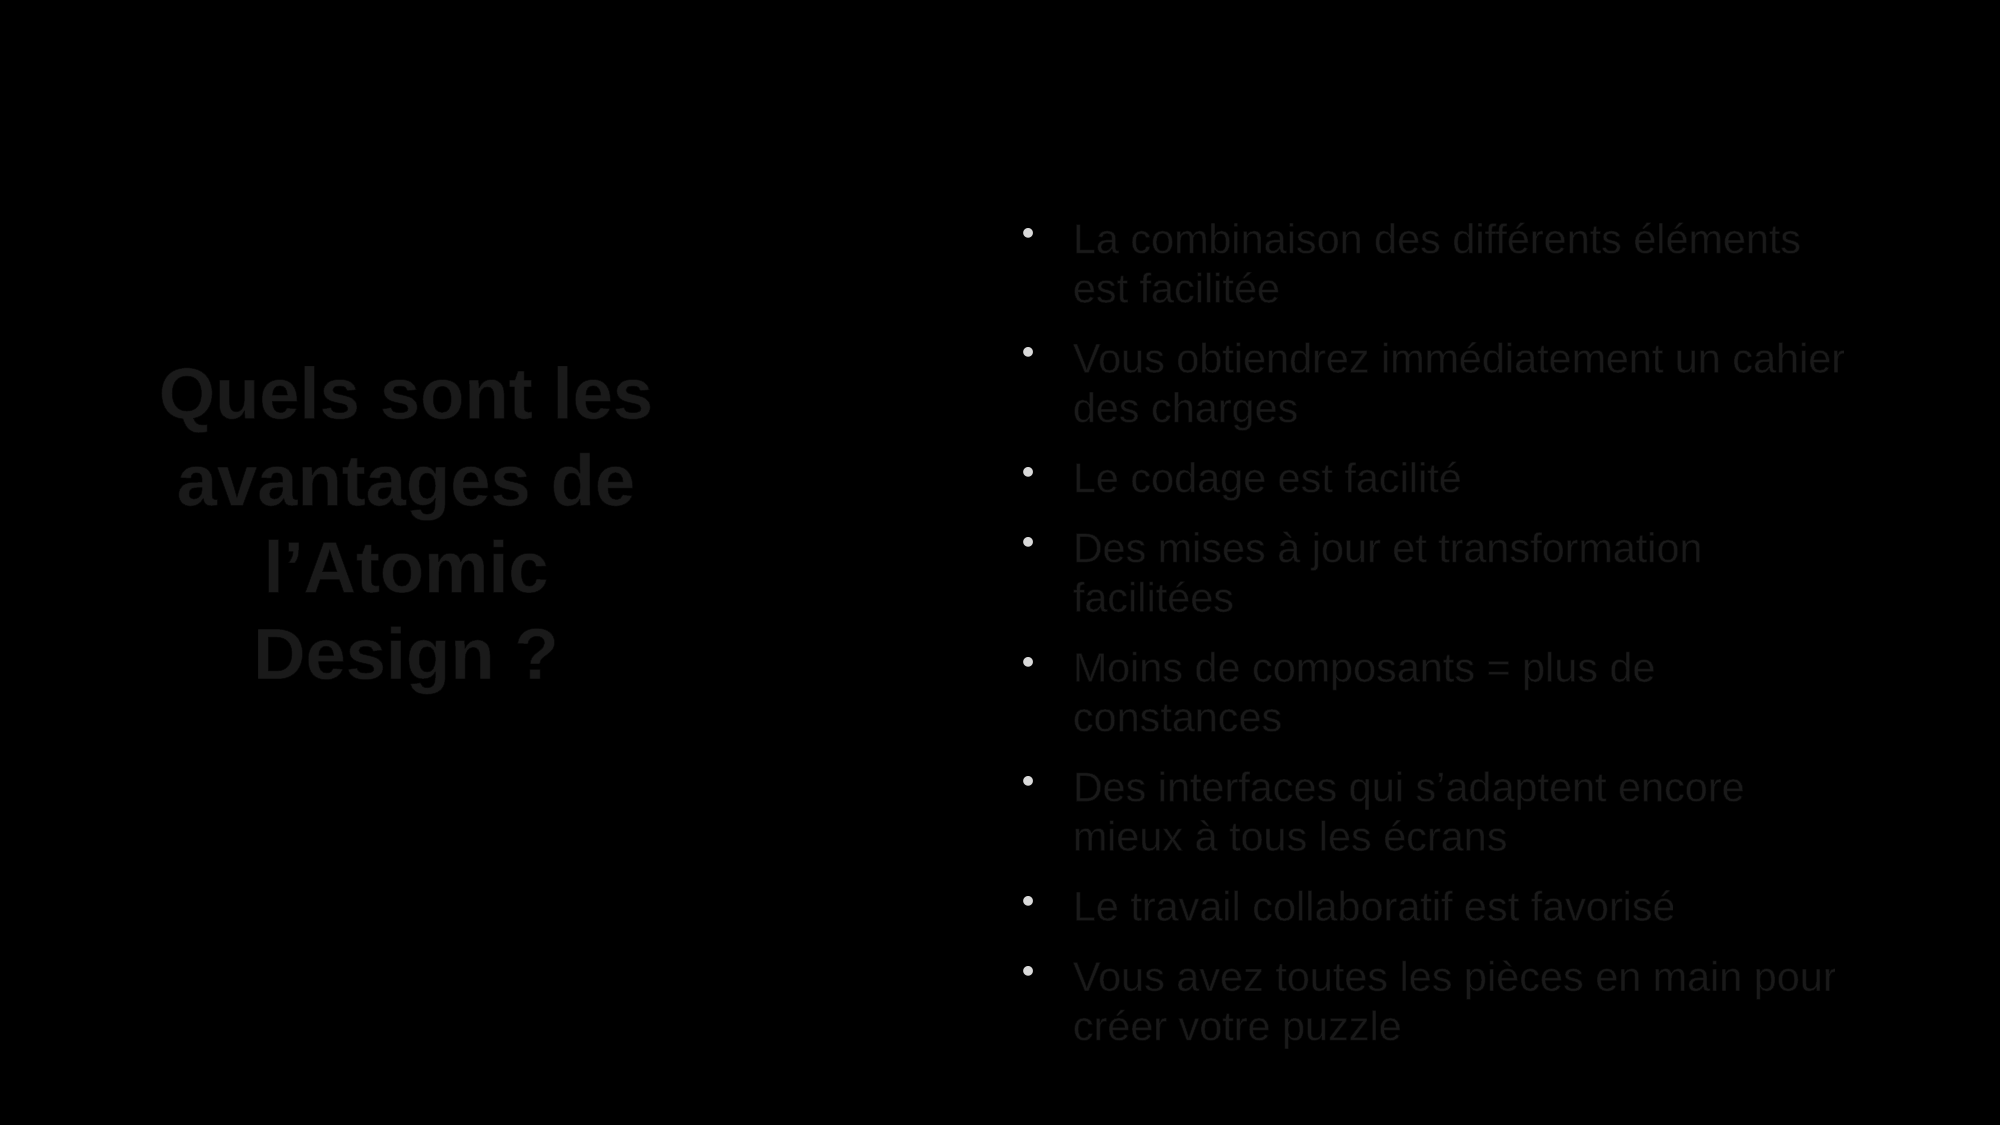

La combinaison des différents éléments est facilitée
Vous obtiendrez immédiatement un cahier des charges
Le codage est facilité
Des mises à jour et transformation facilitées
Moins de composants = plus de constances
Des interfaces qui s’adaptent encore mieux à tous les écrans
Le travail collaboratif est favorisé
Vous avez toutes les pièces en main pour créer votre puzzle

# Quels sont les avantages de l’Atomic Design ?